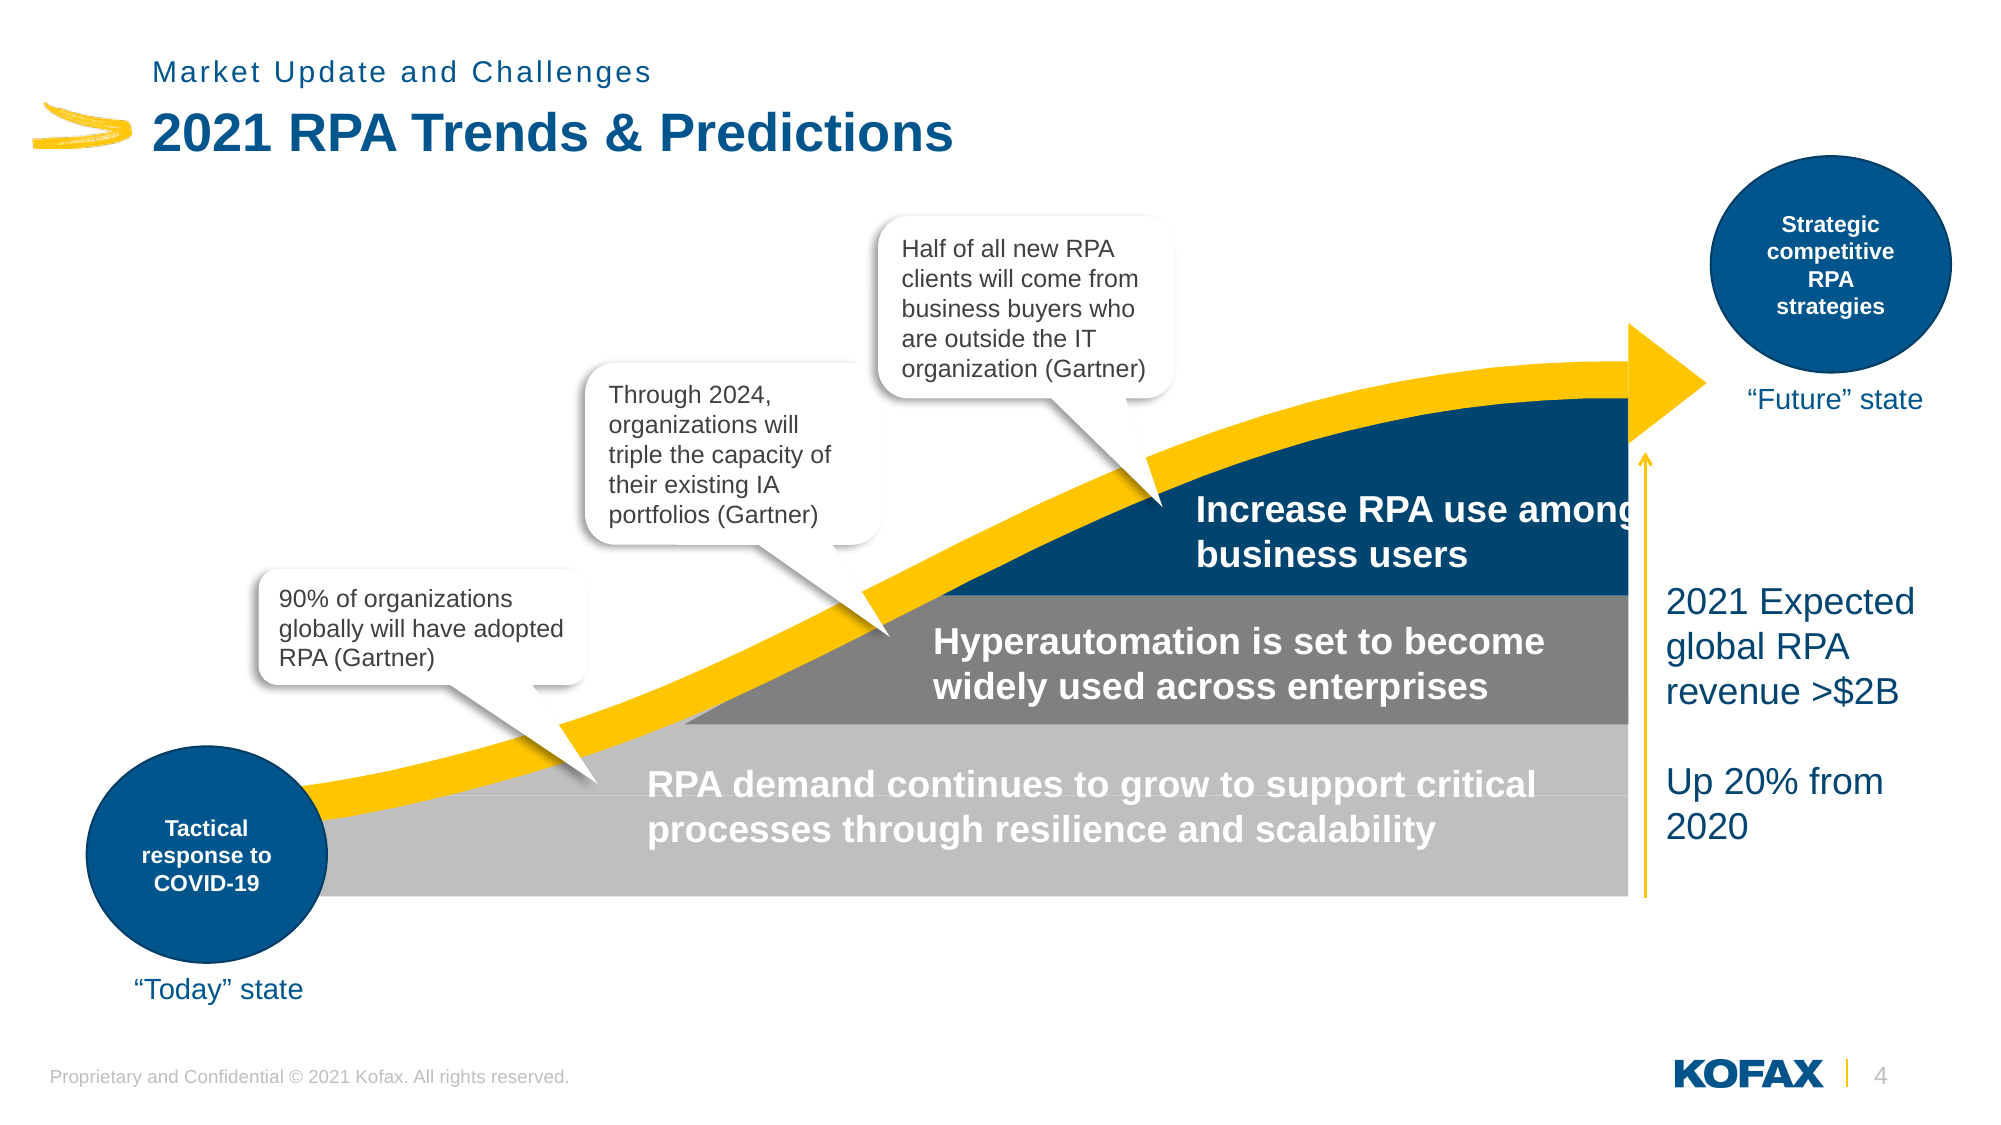

Market Update and Challenges
# 2021 RPA Trends & Predictions
Strategic competitive RPA strategies
Half of all new RPA clients will come from business buyers who are outside the IT organization (Gartner)

Through 2024, organizations will triple the capacity of their existing IA portfolios (Gartner)
“Future” state
2021 Expected global RPA revenue >$2B

Up 20% from 2020
Increase RPA use among business users
90% of organizations globally will have adopted RPA (Gartner)
Hyperautomation is set to become widely used across enterprises
Tactical response to COVID-19
RPA demand continues to grow to support critical processes through resilience and scalability
“Today” state